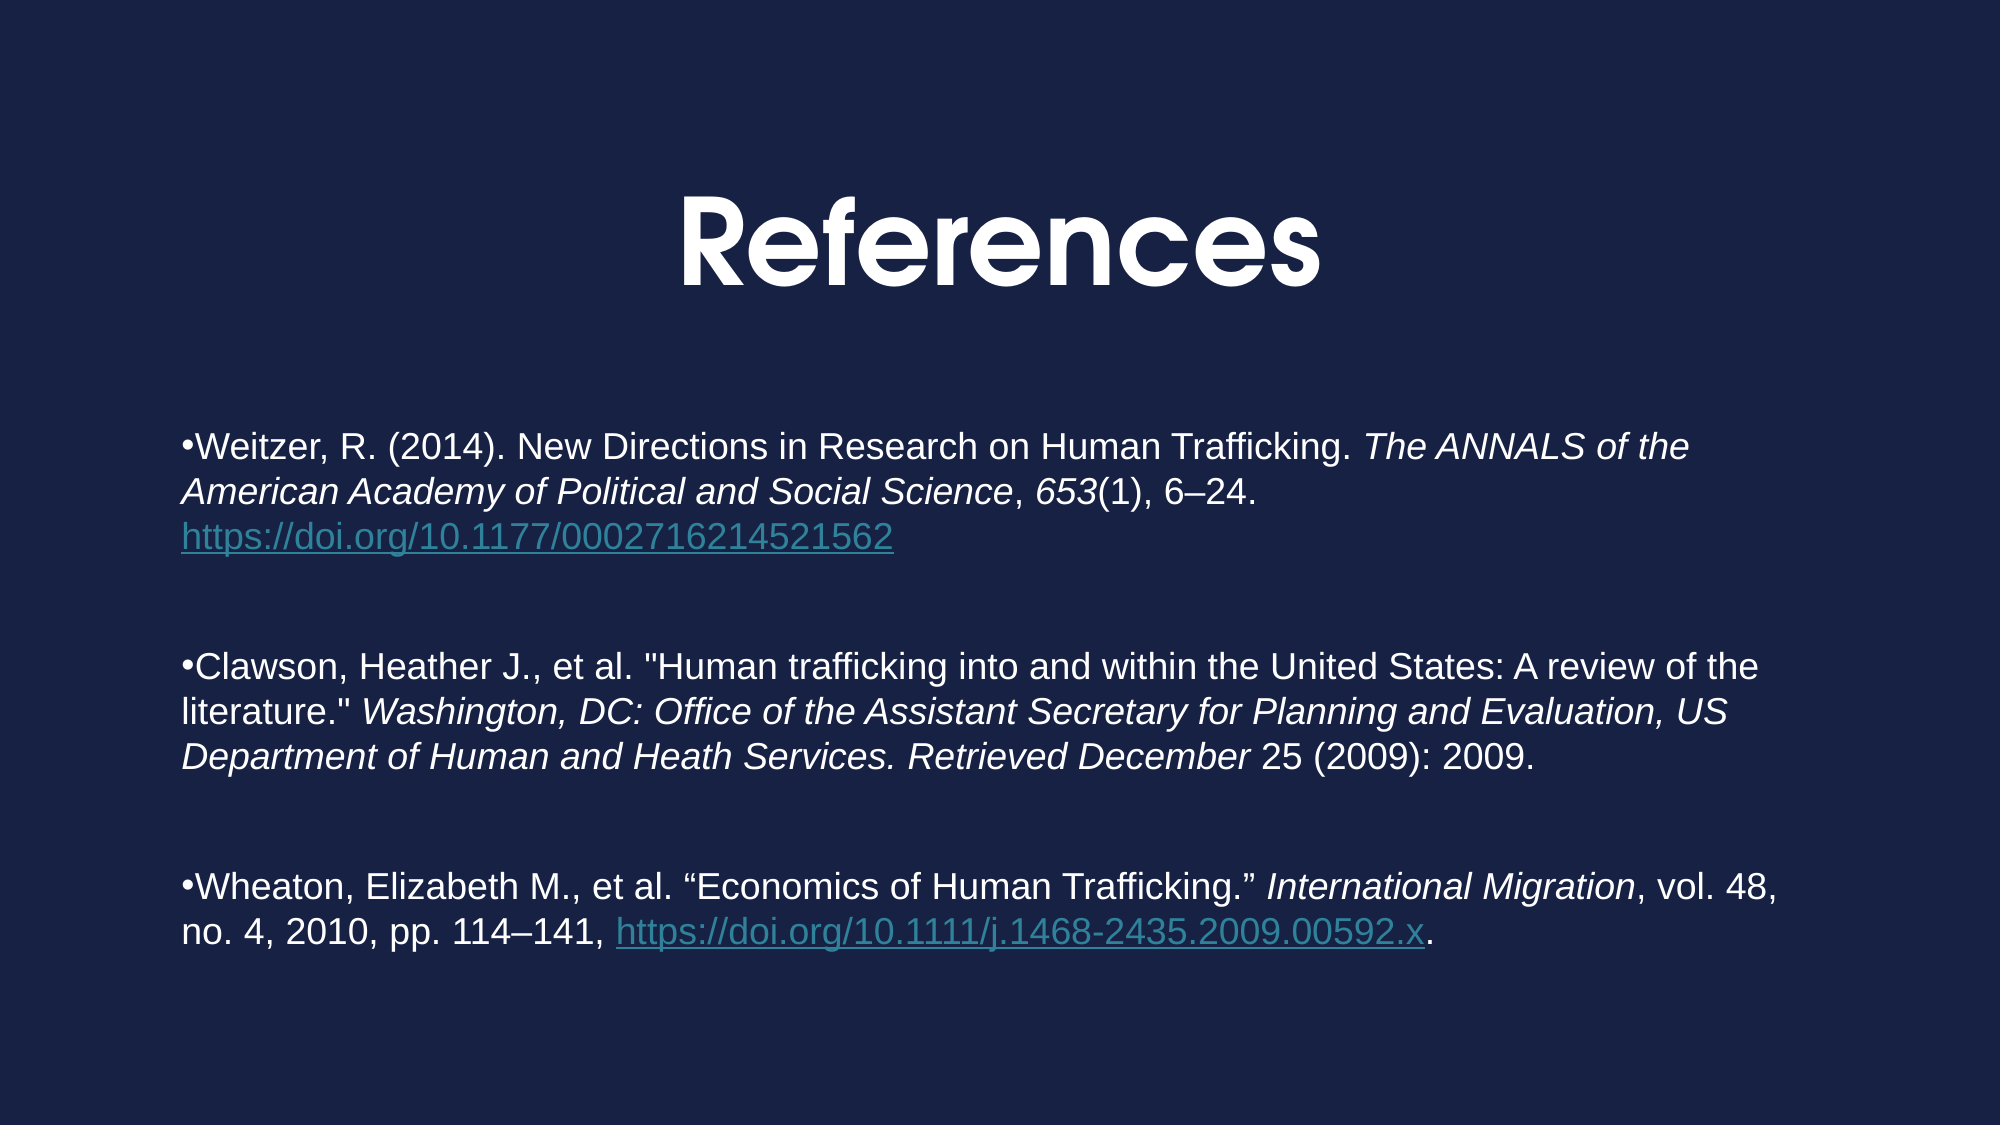

References
​
​
Weitzer, R. (2014). New Directions in Research on Human Trafficking. The ANNALS of the American Academy of Political and Social Science, 653(1), 6–24. https://doi.org/10.1177/0002716214521562​

Clawson, Heather J., et al. "Human trafficking into and within the United States: A review of the literature." Washington, DC: Office of the Assistant Secretary for Planning and Evaluation, US Department of Human and Heath Services. Retrieved December 25 (2009): 2009.​

Wheaton, Elizabeth M., et al. “Economics of Human Trafficking.” International Migration, vol. 48, no. 4, 2010, pp. 114–141, https://doi.org/10.1111/j.1468-2435.2009.00592.x.